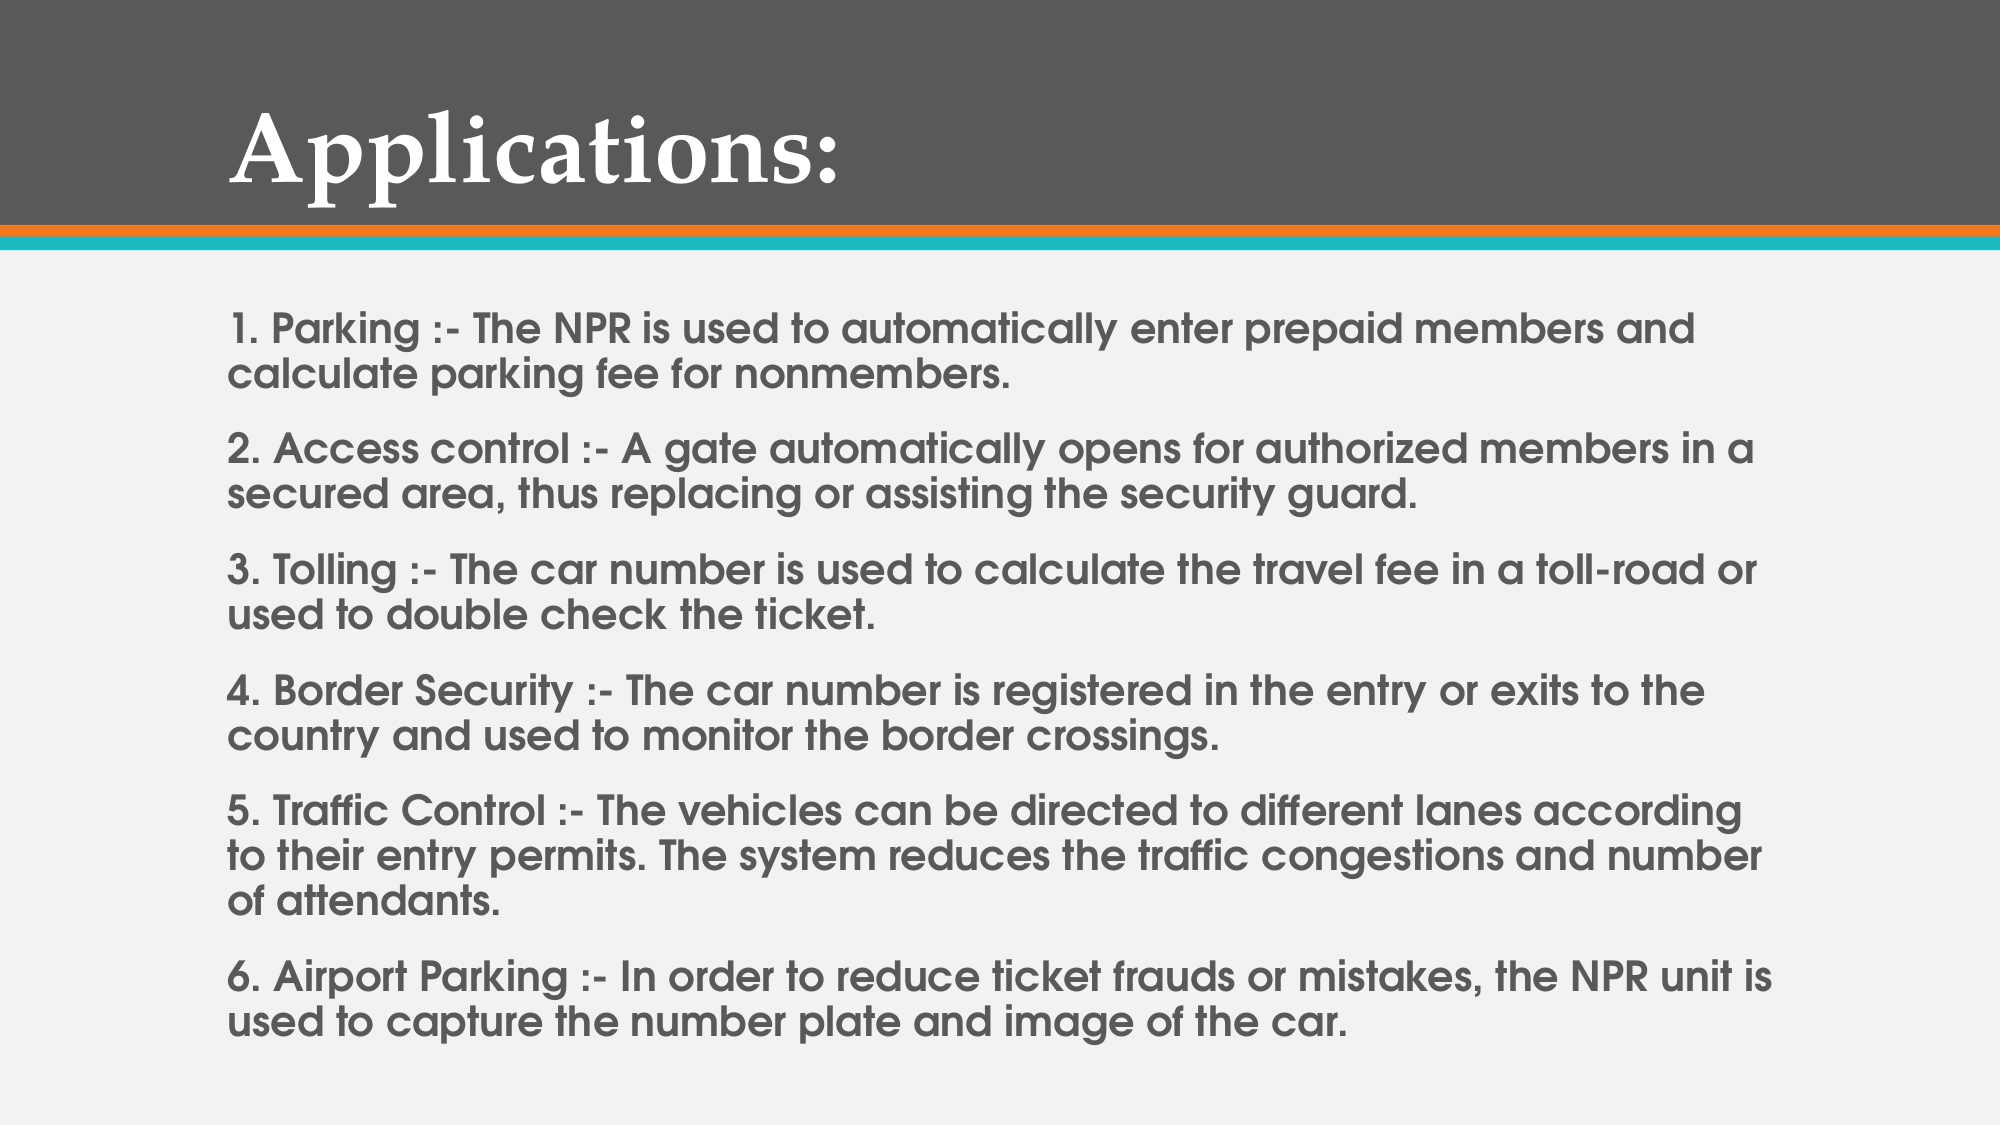

# Applications:
1. Parking :- The NPR is used to automatically enter prepaid members and calculate parking fee for nonmembers.
2. Access control :- A gate automatically opens for authorized members in a secured area, thus replacing or assisting the security guard.
3. Tolling :- The car number is used to calculate the travel fee in a toll-road or used to double check the ticket.
4. Border Security :- The car number is registered in the entry or exits to the country and used to monitor the border crossings.
5. Traffic Control :- The vehicles can be directed to different lanes according to their entry permits. The system reduces the traffic congestions and number of attendants.
6. Airport Parking :- In order to reduce ticket frauds or mistakes, the NPR unit is used to capture the number plate and image of the car.